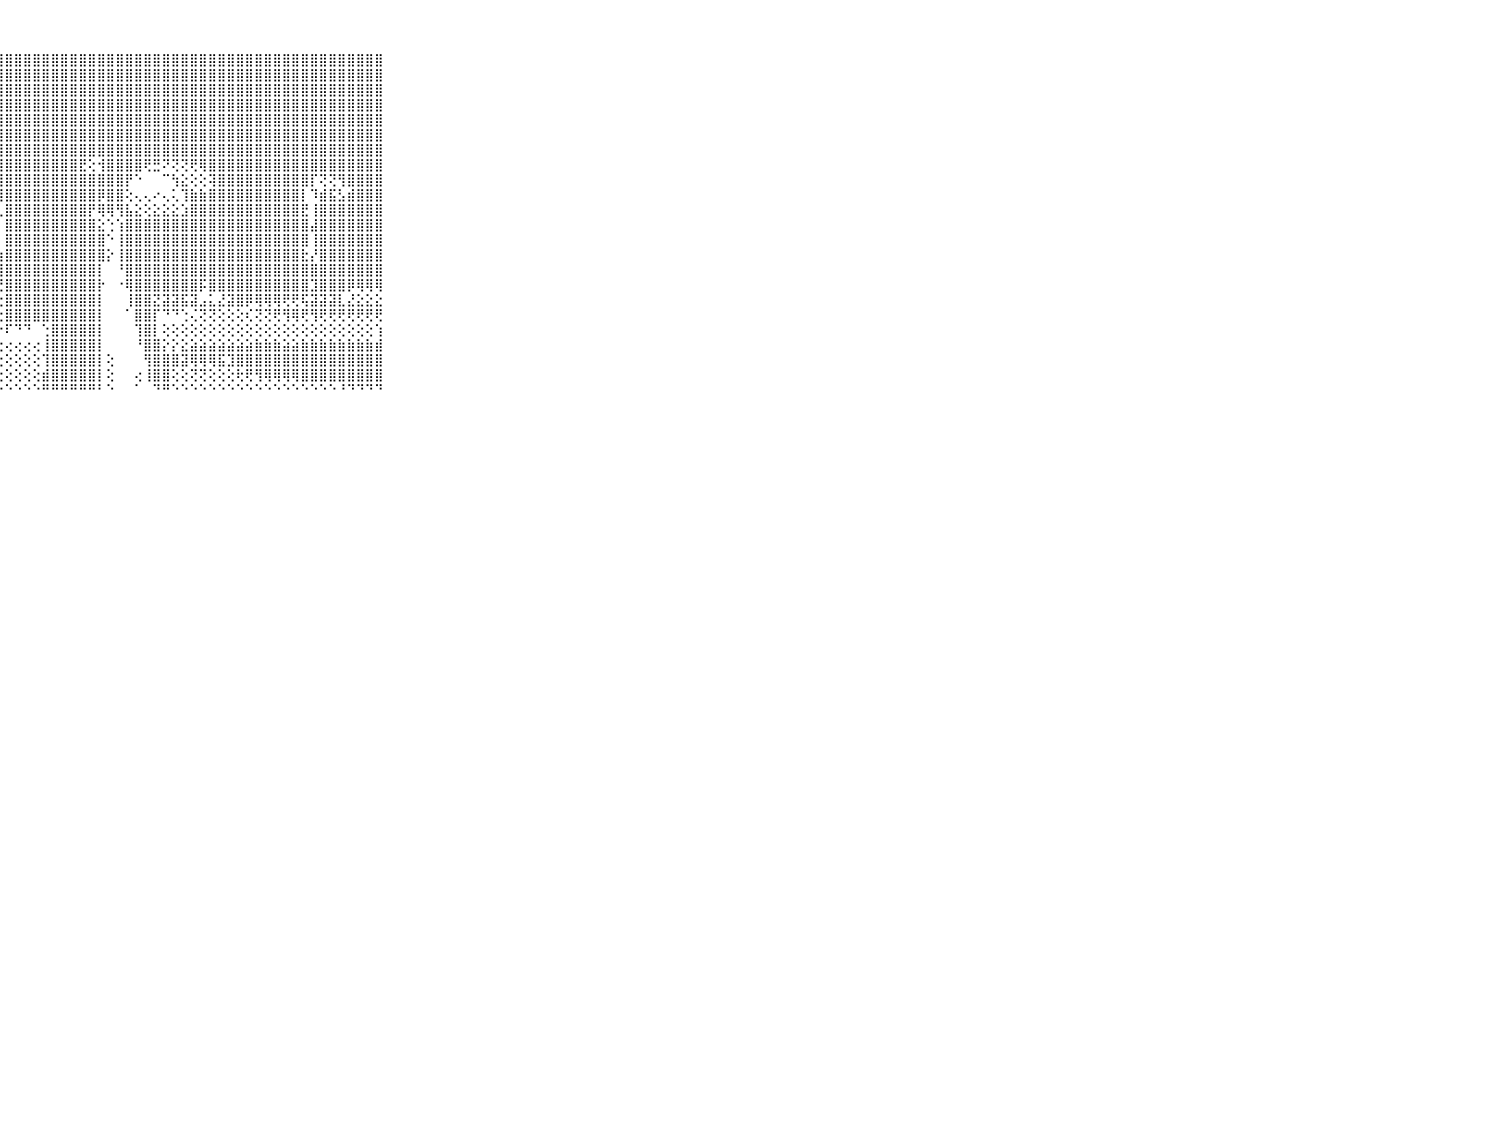

⠀⠀⠀⠀⠀⠀⠀⠀⠀⠀⠀⣿⣿⣿⣿⣿⣿⣿⣿⣿⣿⣿⣿⣿⣿⣿⣿⣿⣿⣿⣿⣿⣿⣿⣿⣿⣿⣿⣿⣿⣿⣿⣿⣿⣿⣿⣿⣿⣿⣿⣿⣿⣿⣿⣿⣿⣿⣿⣿⣿⣿⣿⣿⣿⣿⣿⣿⣿⣿⠀⠀⠀⠀⠀⠀⠀⠀⠀⠀⠀⠀
⠀⠀⠀⠀⠀⠀⠀⠀⠀⠀⠀⣿⣿⣿⣿⣿⣿⣿⣿⣿⣿⣿⣿⣿⣿⣿⣿⣿⣿⣿⣿⣿⣿⣿⣿⣿⣿⣿⣿⣿⣿⣿⣿⣿⣿⣿⣿⣿⣿⣿⣿⣿⣿⣿⣿⣿⣿⣿⣿⣿⣿⣿⣿⣿⣿⣿⣿⣿⣿⠀⠀⠀⠀⠀⠀⠀⠀⠀⠀⠀⠀
⠀⠀⠀⠀⠀⠀⠀⠀⠀⠀⠀⣿⣽⣿⣿⣿⣿⣿⣿⣿⣿⣿⣿⣿⣿⣿⣿⣿⣿⣿⣿⣿⣿⣿⣿⣿⣿⣿⣿⣿⣿⣿⣿⣿⣿⣿⣿⣿⣿⣿⣿⣿⣿⣿⣿⣿⣿⣿⣿⣿⣿⣿⣿⣿⣿⣿⣿⣿⣿⠀⠀⠀⠀⠀⠀⠀⠀⠀⠀⠀⠀
⠀⠀⠀⠀⠀⠀⠀⠀⠀⠀⠀⣿⣿⣿⣿⣿⣿⣿⣿⣿⣿⣿⣿⣿⣿⣿⣿⣿⣿⣿⣿⣿⣿⣿⣿⣿⣿⣿⣿⣿⣿⣿⣿⣿⣿⣿⣿⣿⣿⣿⣿⣿⣿⣿⣿⣿⣿⣿⣿⣿⣿⣿⣿⣿⣿⣿⣿⣿⣿⠀⠀⠀⠀⠀⠀⠀⠀⠀⠀⠀⠀
⠀⠀⠀⠀⠀⠀⠀⠀⠀⠀⠀⣿⣿⣿⣿⣿⣿⣿⣿⣿⣿⣿⣿⣿⣿⣿⣿⣿⣿⣿⣿⣿⣿⣿⣿⣿⣿⣿⣿⣿⣿⣿⣿⣿⣿⣿⣿⣿⣿⣿⣿⣿⣿⣿⣿⣿⣿⣿⣿⣿⣿⣿⣿⣿⣿⣿⣿⣿⣿⠀⠀⠀⠀⠀⠀⠀⠀⠀⠀⠀⠀
⠀⠀⠀⠀⠀⠀⠀⠀⠀⠀⠀⣿⣿⣿⣿⣿⣿⣿⣿⣿⣿⣿⣿⣿⣿⣿⣿⣿⣿⣿⣿⣿⣿⣿⣿⣿⣿⣿⣿⣿⣿⣿⣿⣿⣿⣿⣿⣿⣿⣿⣿⣿⣿⣿⣿⣿⣿⣿⣿⣿⣿⣿⣿⣿⣿⣿⣿⣿⣿⠀⠀⠀⠀⠀⠀⠀⠀⠀⠀⠀⠀
⠀⠀⠀⠀⠀⠀⠀⠀⠀⠀⠀⣿⣿⣿⣿⡿⢟⢏⢝⢝⡕⢝⢟⢻⣿⣿⣿⣿⣿⣿⣿⣿⣿⣿⣿⣿⣿⣿⣿⣿⣿⣿⣿⣿⣿⣿⣿⣿⣿⣿⣿⣿⣿⣿⣿⣿⣿⣿⣿⣿⣿⣿⣿⣿⣿⣿⣿⣿⣿⠀⠀⠀⠀⠀⠀⠀⠀⠀⠀⠀⠀
⠀⠀⠀⠀⠀⠀⠀⠀⠀⠀⠀⣽⣿⢟⢵⢷⢧⢵⢤⢥⢥⢝⢗⢧⣕⢝⢿⣿⣿⣿⣿⣿⣿⣿⣿⣿⣟⢕⢺⣿⣿⣿⣿⢟⣛⠝⢝⢝⢟⢿⣿⣿⣿⣿⣿⣿⣿⣿⣿⣿⣿⣿⣿⣿⣿⣿⣿⣿⣿⠀⠀⠀⠀⠀⠀⠀⠀⠀⠀⠀⠀
⠀⠀⠀⠀⠀⠀⠀⠀⠀⠀⠀⡿⢇⢕⢕⢕⢕⢕⢕⢕⢕⢕⢕⢕⢝⢧⡜⢿⣿⣿⣿⣿⣿⣿⣿⣿⣿⣿⣿⣿⣿⡟⠑⠀⠀⠉⢳⣕⢕⢕⢽⣿⣿⣿⣿⣿⣿⣿⣿⣿⣿⡏⢝⢝⢻⣿⣿⣿⣿⠀⠀⠀⠀⠀⠀⠀⠀⠀⠀⠀⠀
⠀⠀⠀⠀⠀⠀⠀⠀⠀⠀⠀⣿⣷⣷⣷⣷⣵⣵⣵⣱⣕⣕⣕⡕⢕⢜⣷⢼⣿⣿⣿⣿⣿⣿⣿⣿⣿⣿⡿⣿⣿⢕⢄⢄⠔⢄⢅⢹⣷⣷⣿⣿⣿⣿⣿⣿⣿⣿⣿⣿⡇⠹⣾⣯⣣⣾⣿⣿⣿⠀⠀⠀⠀⠀⠀⠀⠀⠀⠀⠀⠀
⠀⠀⠀⠀⠀⠀⠀⠀⠀⠀⠀⣿⣿⣿⣿⣿⣿⣿⣿⣿⣿⣿⣿⣿⣿⣷⣿⣇⣿⣿⣿⣿⣿⣿⣿⣿⣿⡟⢿⢿⢻⣧⣕⢕⣕⣕⣕⣱⣿⣿⣿⣿⣿⣿⣿⣿⣿⣿⣿⣿⣟⢸⣿⣿⣿⣿⣿⣿⣿⠀⠀⠀⠀⠀⠀⠀⠀⠀⠀⠀⠀
⠀⠀⠀⠀⠀⠀⠀⠀⠀⠀⠀⣿⣿⣿⣿⣿⣿⣿⣿⣿⣿⣿⣿⣿⣿⣿⣿⡇⣿⣿⣿⣿⣿⣿⣿⣿⣿⣿⣕⢑⢱⣿⣿⣿⣿⣿⣿⣿⣿⣿⣿⣿⣿⣿⣿⣿⣿⣿⣿⣿⣿⣼⣿⣿⣿⣿⣿⣿⣿⠀⠀⠀⠀⠀⠀⠀⠀⠀⠀⠀⠀
⠀⠀⠀⠀⠀⠀⠀⠀⠀⠀⠀⣿⣿⣿⣿⣿⣿⣿⣿⣿⣿⣿⣿⣿⣿⣿⣿⡇⣿⣿⣿⣿⣿⣿⣿⣿⣿⣿⣿⠑⢸⣿⣿⣿⣿⣿⣿⣿⣿⣿⣿⣿⣿⣿⣿⣿⣿⣿⣿⣿⣿⢸⣿⣿⣿⣿⣿⣿⣿⠀⠀⠀⠀⠀⠀⠀⠀⠀⠀⠀⠀
⠀⠀⠀⠀⠀⠀⠀⠀⠀⠀⠀⣿⣿⣿⣿⣿⣿⣿⣿⣿⣿⣿⣿⣿⣿⣿⣿⢱⣿⣿⣿⣿⣿⣿⣿⣿⣿⣿⣿⡕⢸⣿⣿⣿⣿⣿⣿⣿⣿⣿⣿⣿⣿⣿⣿⣿⣿⣿⣿⣿⣗⡜⣿⣿⣿⣿⣿⣿⣿⠀⠀⠀⠀⠀⠀⠀⠀⠀⠀⠀⠀
⠀⠀⠀⠀⠀⠀⠀⠀⠀⠀⠀⣿⣿⣿⣿⣿⣿⣿⣿⣿⣿⣿⣿⣿⣿⣿⣿⢸⣿⣿⣿⣿⣿⣿⣿⣿⣿⣿⡇⠀⠘⣿⣿⣿⣿⣿⣿⣿⣿⣿⣿⣿⣿⣿⣿⣿⣿⣿⣿⣿⣿⣿⣿⣿⣿⣿⣿⣿⣿⠀⠀⠀⠀⠀⠀⠀⠀⠀⠀⠀⠀
⠀⠀⠀⠀⠀⠀⠀⠀⠀⠀⠀⣿⣿⣿⣿⣿⣿⣿⣿⣿⣿⣿⣿⣿⣿⣿⣿⢜⣿⣿⣿⣿⣿⣿⣿⣿⣿⣿⡗⠀⠐⢿⣿⣿⣿⣿⣿⣿⣿⡯⣿⣿⣿⣿⣿⣿⣿⣿⣿⣿⣿⣹⣿⣿⣿⡿⢿⢿⢿⠀⠀⠀⠀⠀⠀⠀⠀⠀⠀⠀⠀
⠀⠀⠀⠀⠀⠀⠀⠀⠀⠀⠀⣿⣿⣿⣿⣿⣿⣿⣿⣿⣿⣿⣿⣿⣿⣿⣿⢕⣿⣿⣿⣿⣿⣿⣿⣿⣿⣿⡇⠀⠀⢸⣿⣿⣝⣽⣽⣯⣽⣠⣅⣜⣽⣿⡿⢿⢿⢿⢟⢟⢯⣽⣽⣽⣇⣜⣕⣕⣕⠀⠀⠀⠀⠀⠀⠀⠀⠀⠀⠀⠀
⠀⠀⠀⠀⠀⠀⠀⠀⠀⠀⠀⣿⣿⣿⣿⣿⢿⢿⢿⢿⣿⣿⣿⣿⡿⡿⢟⢕⣿⣿⣿⣿⣿⣿⣿⣿⣿⣿⡇⠀⠀⠁⣿⣿⡏⠙⠙⢑⢌⢝⢝⢕⢕⢕⢎⢝⢝⢟⢻⢿⢟⢻⢟⢟⢟⢟⢟⢟⢟⠀⠀⠀⠀⠀⠀⠀⠀⠀⠀⠀⠀
⠀⠀⠀⠀⠀⠀⠀⠀⠀⠀⠀⡗⢗⢕⢗⣷⣷⣷⣞⣟⣞⣫⣵⣵⣵⢵⠱⠗⠏⠙⠙⠀⢑⣿⣿⣿⣿⣿⡇⠀⠀⠀⢹⣿⡇⢕⢕⢕⢕⢕⢕⢕⢕⢕⢕⢕⢕⢕⢕⢕⢕⢕⢕⢕⢕⢕⢕⢕⢱⠀⠀⠀⠀⠀⠀⠀⠀⠀⠀⠀⠀
⠀⠀⠀⠀⠀⠀⠀⠀⠀⠀⠀⢿⠿⠿⠟⠟⢛⢛⢙⢍⢍⢅⢅⢔⢔⢔⢔⢔⢔⢔⢔⢔⢸⣿⣿⣿⣿⣿⡇⠀⠀⠀⠘⣿⣿⡕⡕⣕⣵⣵⣵⣵⣵⣵⣵⣷⣷⣷⣵⣵⣷⣷⣷⣷⣷⣷⣷⣷⣾⠀⠀⠀⠀⠀⠀⠀⠀⠀⠀⠀⠀
⠀⠀⠀⠀⠀⠀⠀⠀⠀⠀⠀⠀⢐⢔⢕⢕⢕⢕⢕⢕⢕⢕⢕⢕⢕⢕⢕⢕⢕⢕⢕⢕⢹⣿⣿⣿⣿⣿⡇⢕⠀⠀⠀⢻⣿⣿⣿⣽⢿⢿⢿⣯⣹⣿⣿⣿⣿⣿⣿⣿⣿⣿⣿⣿⣿⣿⣿⣿⣿⠀⠀⠀⠀⠀⠀⠀⠀⠀⠀⠀⠀
⠀⠀⠀⠀⠀⠀⠀⠀⠀⠀⠀⢔⢕⢕⢕⢕⢕⢕⢕⢕⢕⢕⢕⢕⢕⢕⢕⢕⢕⢕⢕⢕⣾⣿⣿⣿⣿⣿⡇⢕⠀⠀⢔⢸⣿⣿⢕⢕⢝⢝⢕⢕⢕⢗⢟⢻⢿⢿⢿⢿⣿⣿⣿⣿⣿⣿⣿⣿⣿⠀⠀⠀⠀⠀⠀⠀⠀⠀⠀⠀⠀
⠀⠀⠀⠀⠀⠀⠀⠀⠀⠀⠀⠑⠑⠑⠑⠑⠑⠑⠑⠑⠑⠑⠑⠑⠑⠑⠑⠑⠑⠑⠑⠑⠛⠛⠛⠛⠛⠛⠃⠑⠀⠀⠁⠀⠙⠛⠑⠑⠑⠑⠑⠑⠑⠑⠑⠑⠑⠑⠑⠑⠑⠑⠑⠑⠘⠙⠙⠙⠙⠀⠀⠀⠀⠀⠀⠀⠀⠀⠀⠀⠀